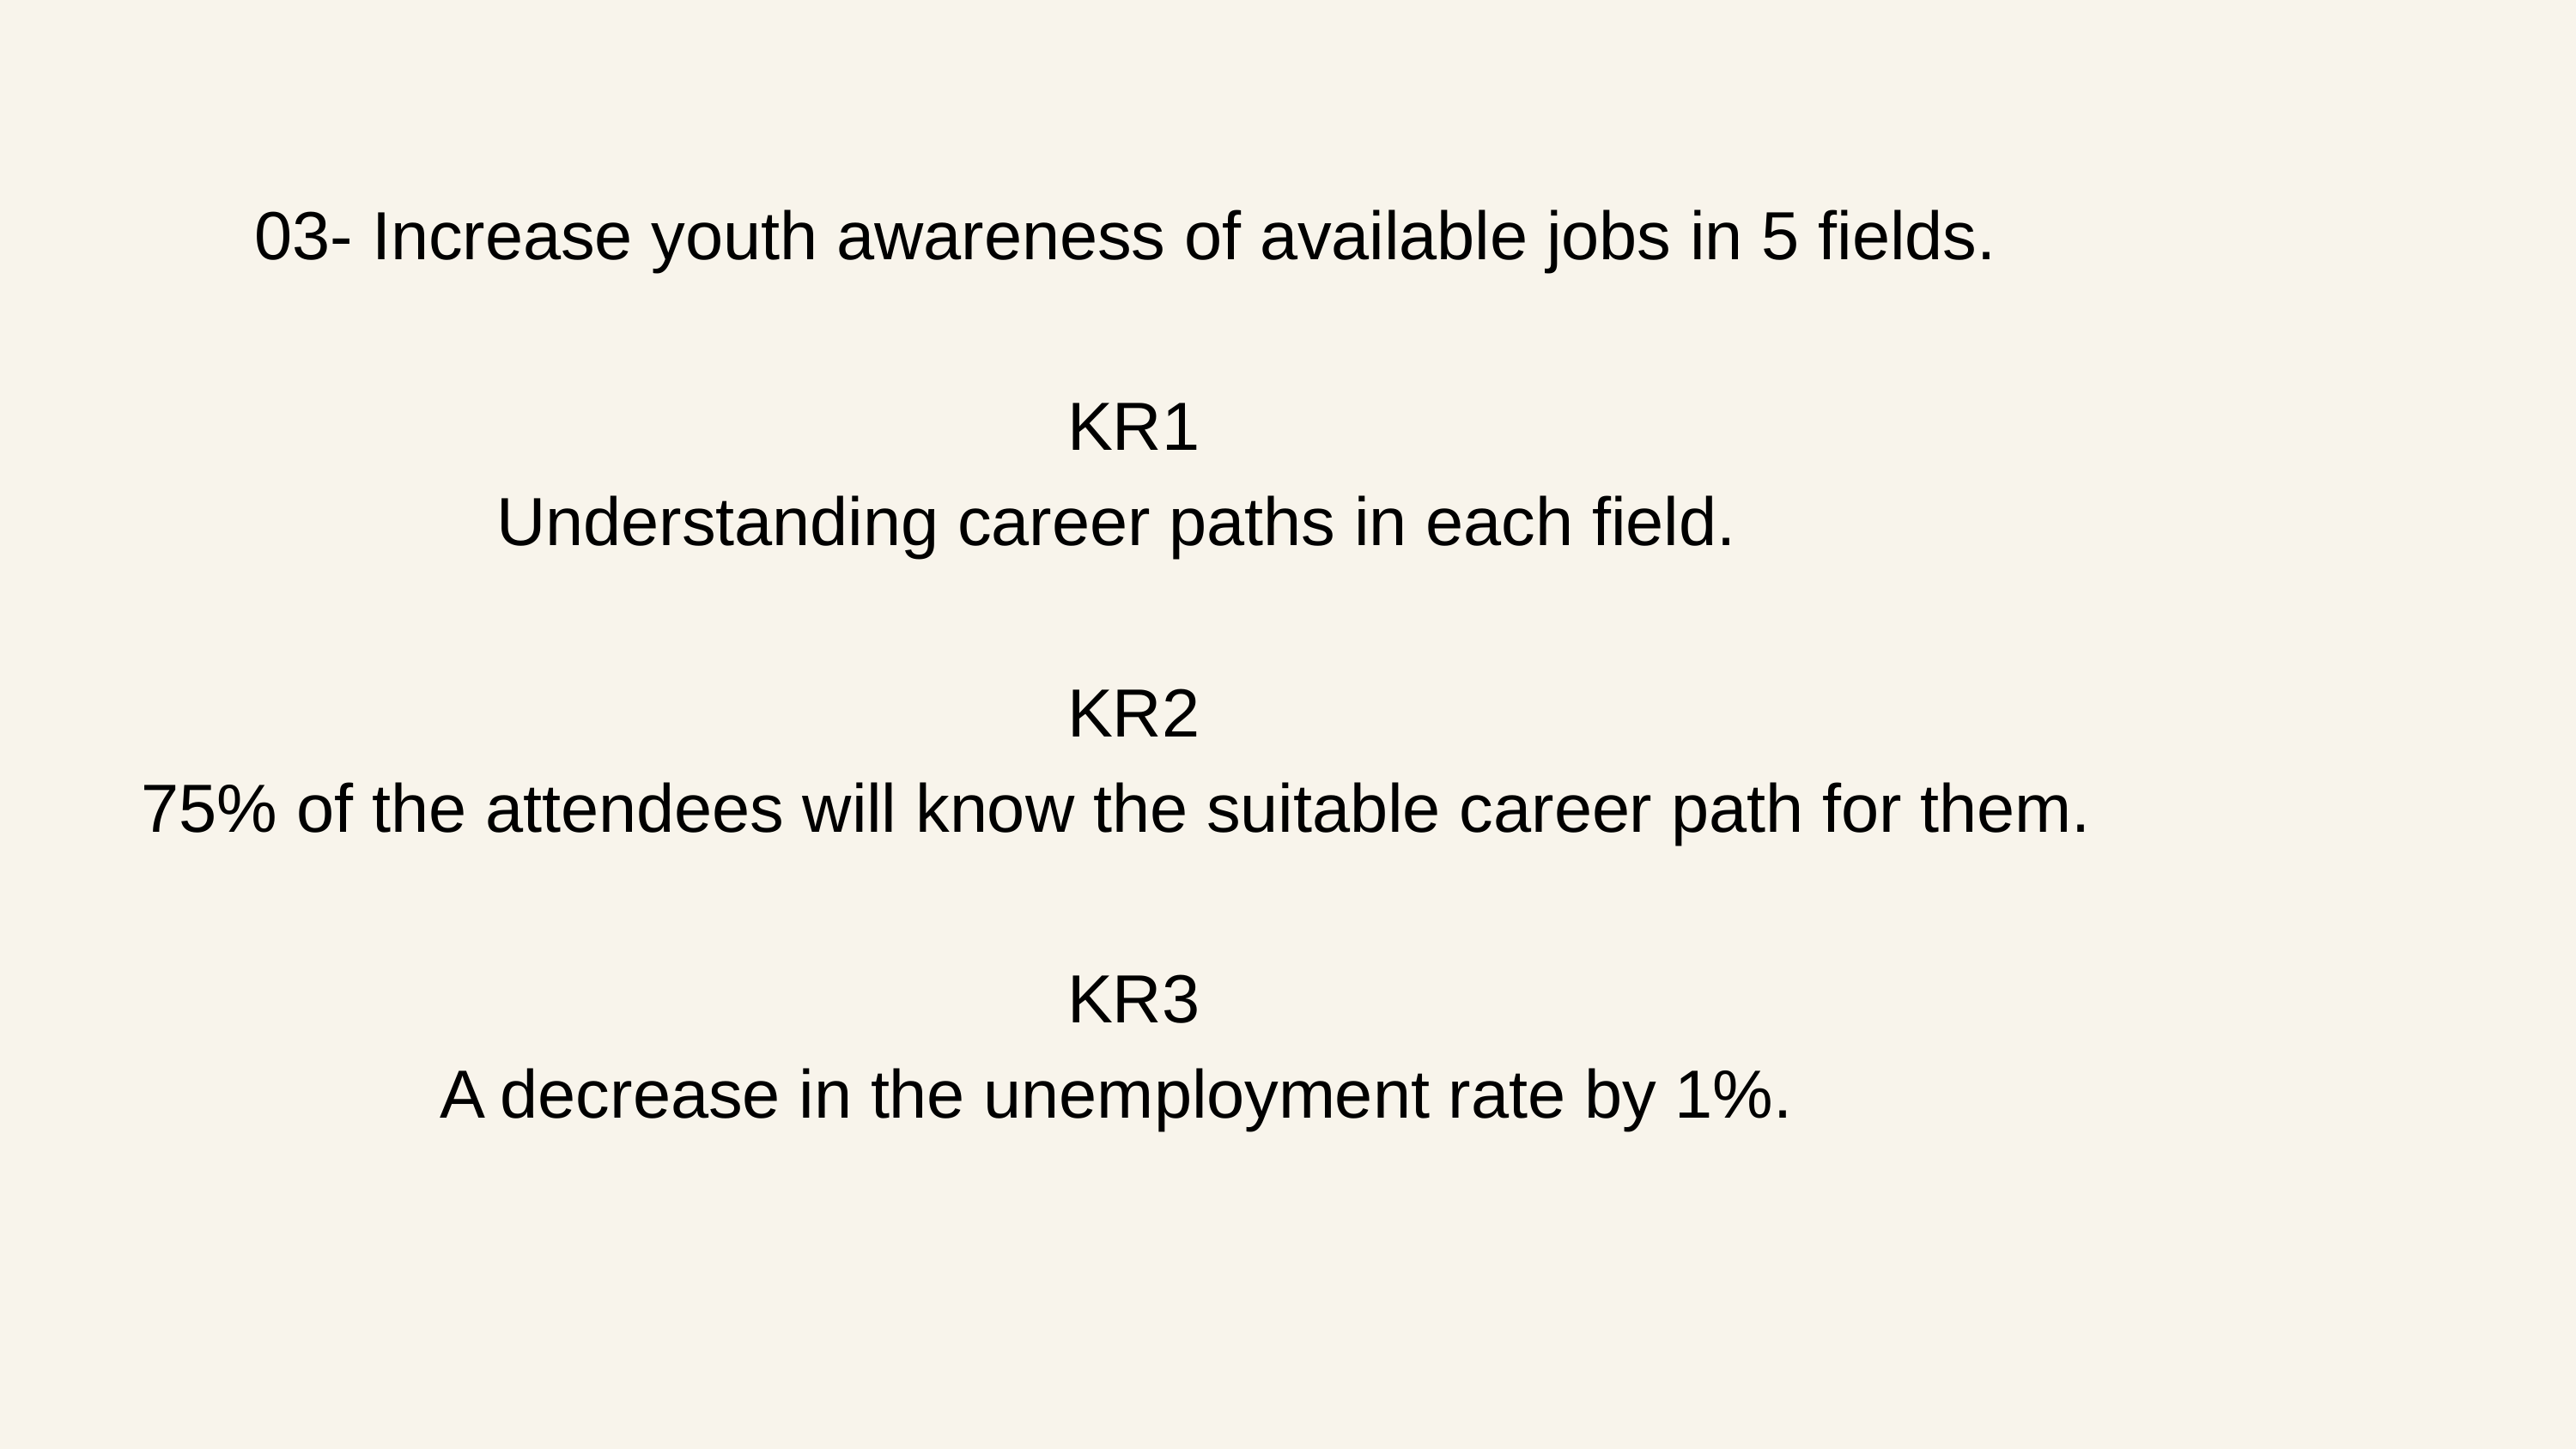

03- Increase youth awareness of available jobs in 5 fields.

 KR1﻿
Understanding career paths in each field.
﻿
 KR2﻿
75% of the attendees will know the suitable career path for them.

 KR3
A decrease in the unemployment rate by 1%.